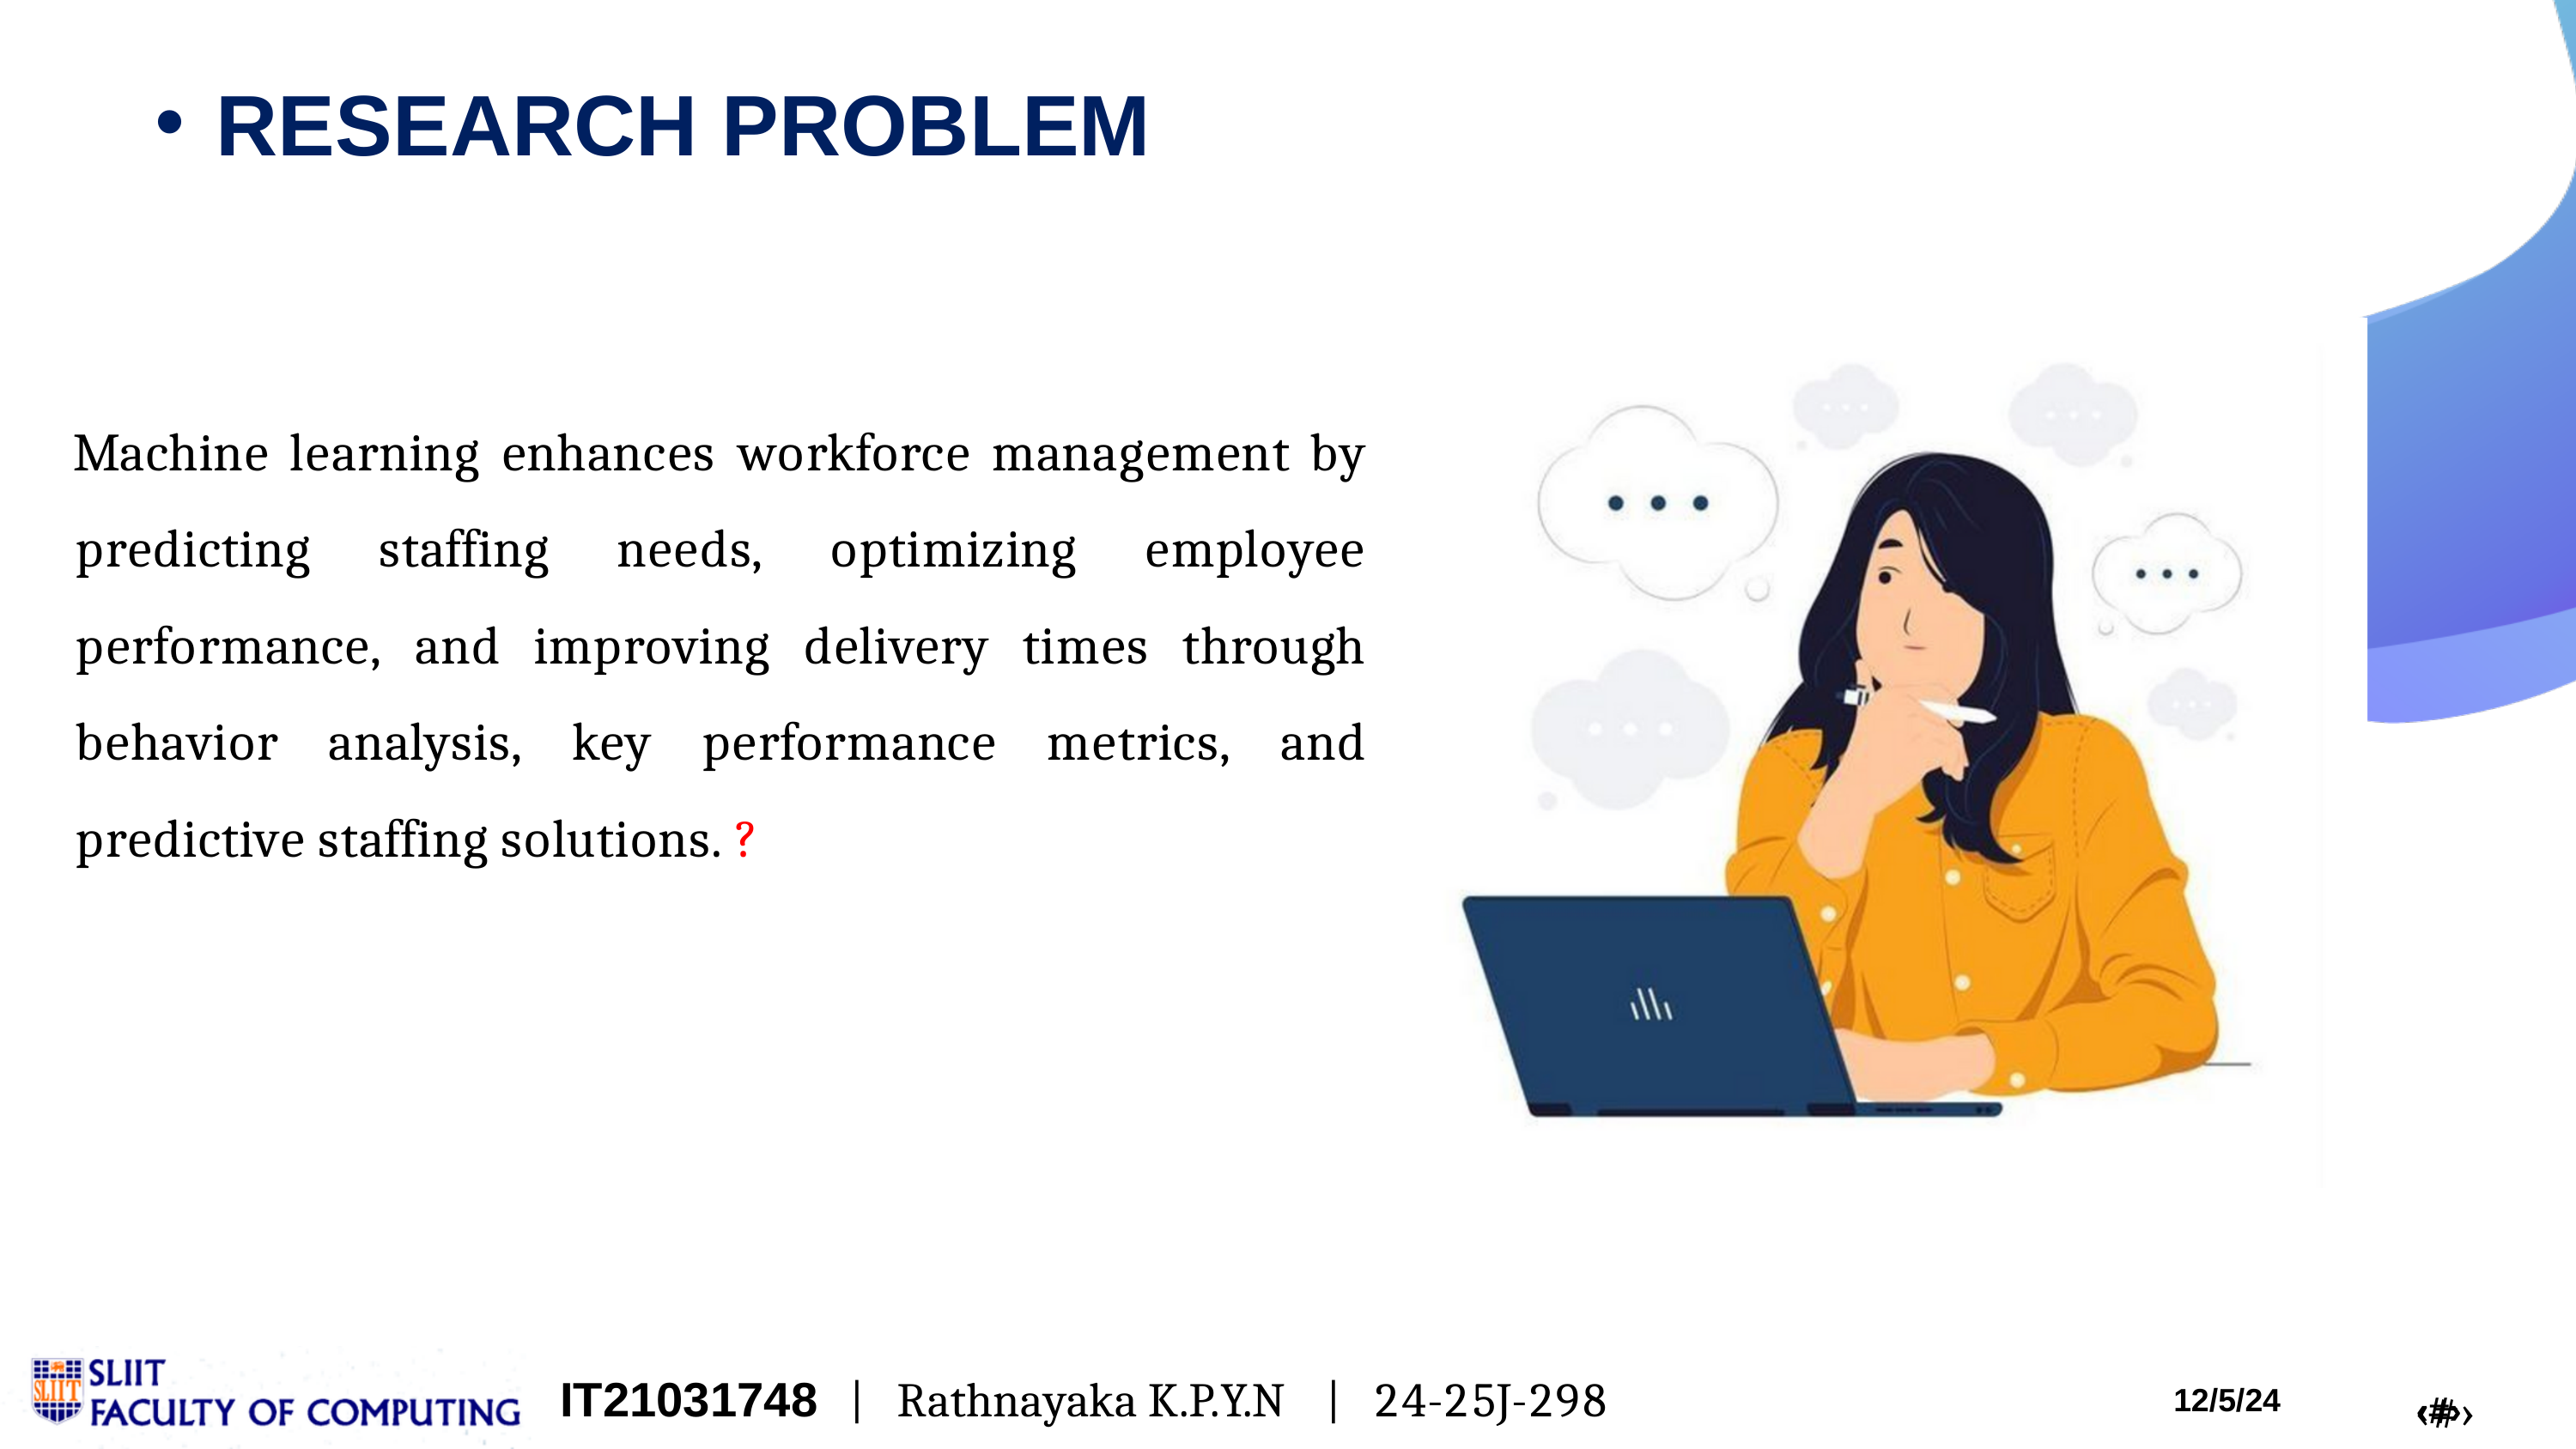

RESEARCH PROBLEM

Machine learning enhances workforce management by predicting staffing needs, optimizing employee performance, and improving delivery times through behavior analysis, key performance metrics, and predictive staffing solutions. ?

IT21031748   |   Rathnayaka K.P.Y.N   |   24-25J-298

‹#›

‹#›

12/5/24